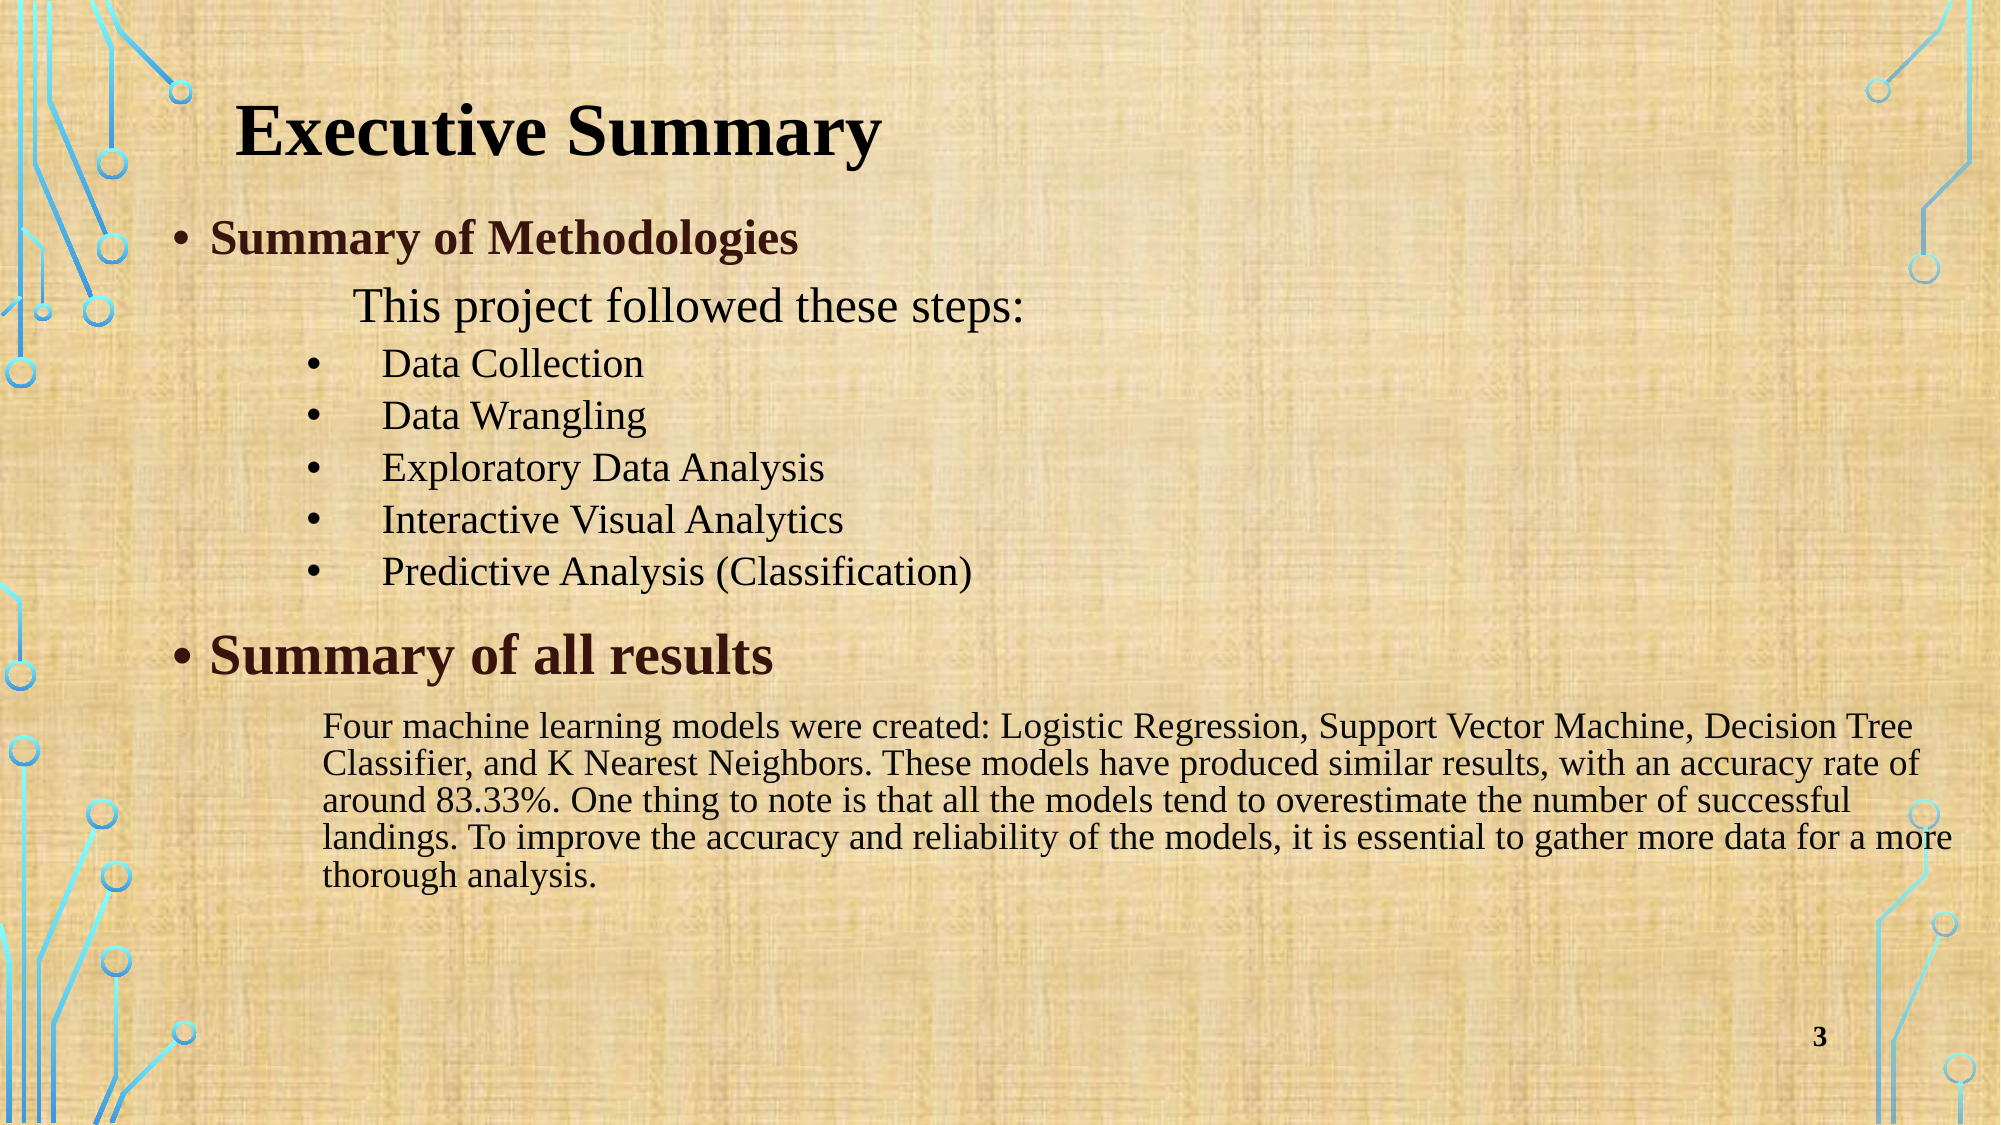

Executive Summary
Summary of Methodologies
	This project followed these steps:
Data Collection
Data Wrangling
Exploratory Data Analysis
Interactive Visual Analytics
Predictive Analysis (Classification)
Summary of all results
	Four machine learning models were created: Logistic Regression, Support Vector Machine, Decision Tree 	Classifier, and K Nearest Neighbors. These models have produced similar results, with an accuracy rate of 	around 83.33%. One thing to note is that all the models tend to overestimate the number of successful 	landings. To improve the accuracy and reliability of the models, it is essential to gather more data for a more 	thorough analysis.

3